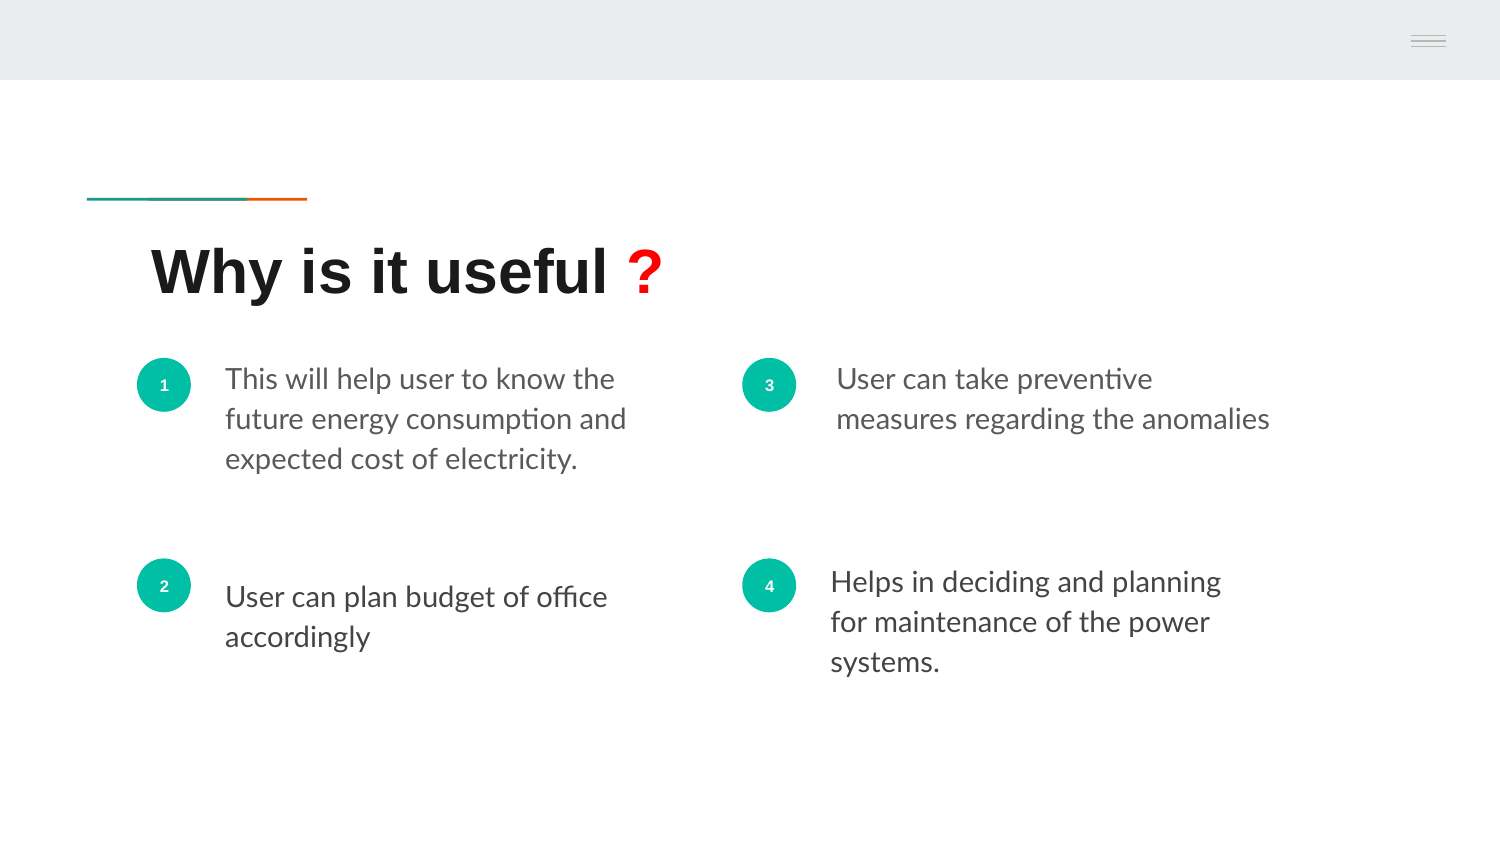

# Why is it useful ?
This will help user to know the future energy consumption and expected cost of electricity.
User can take preventive measures regarding the anomalies
1
3
Helps in deciding and planning for maintenance of the power systems.
2
User can plan budget of office accordingly
4